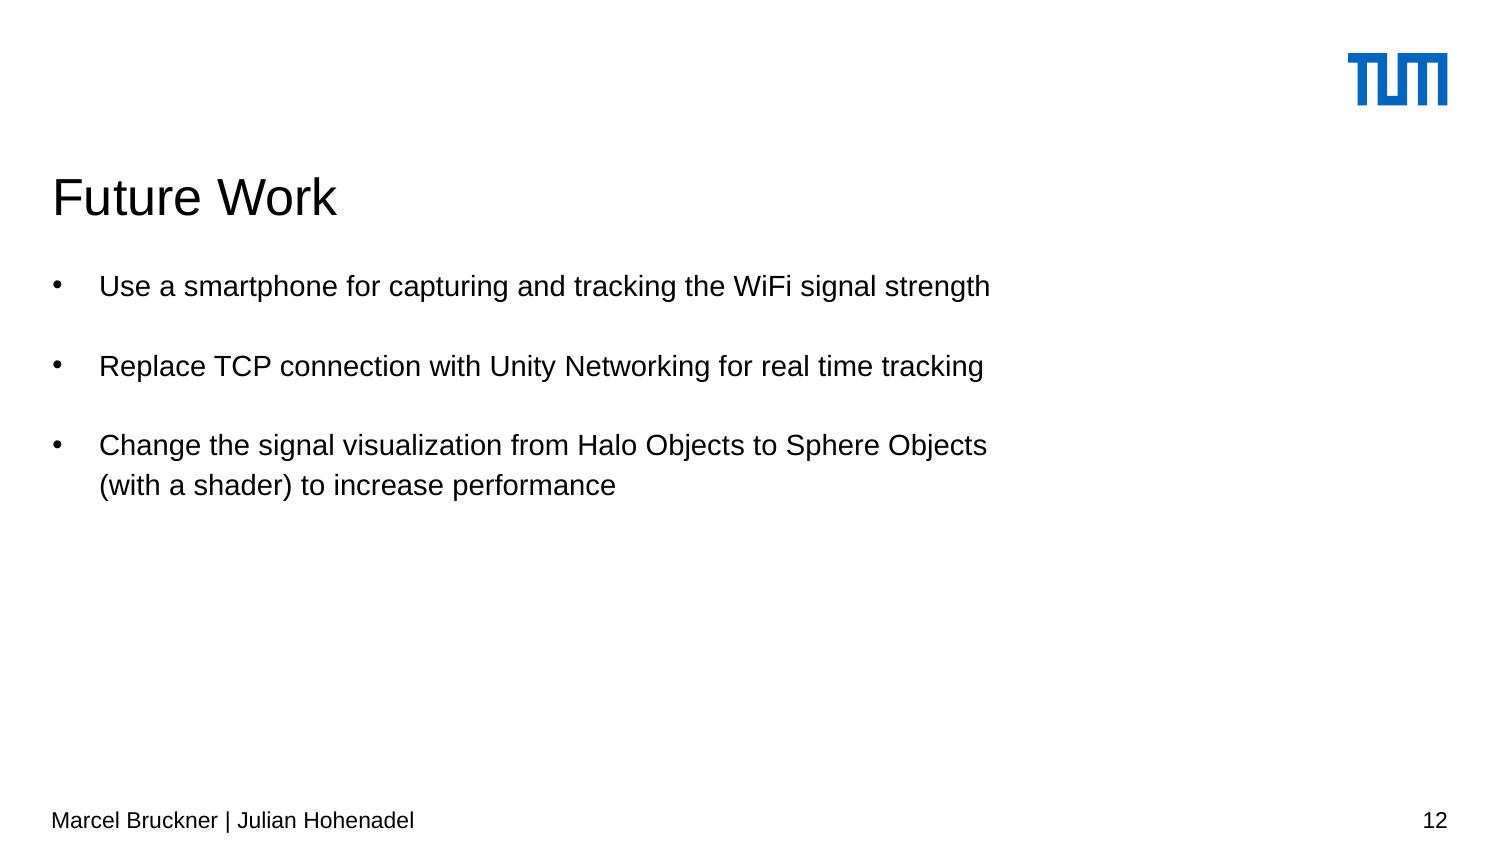

# Future Work
Use a smartphone for capturing and tracking the WiFi signal strength

Replace TCP connection with Unity Networking for real time tracking

Change the signal visualization from Halo Objects to Sphere Objects (with a shader) to increase performance
Marcel Bruckner | Julian Hohenadel
12